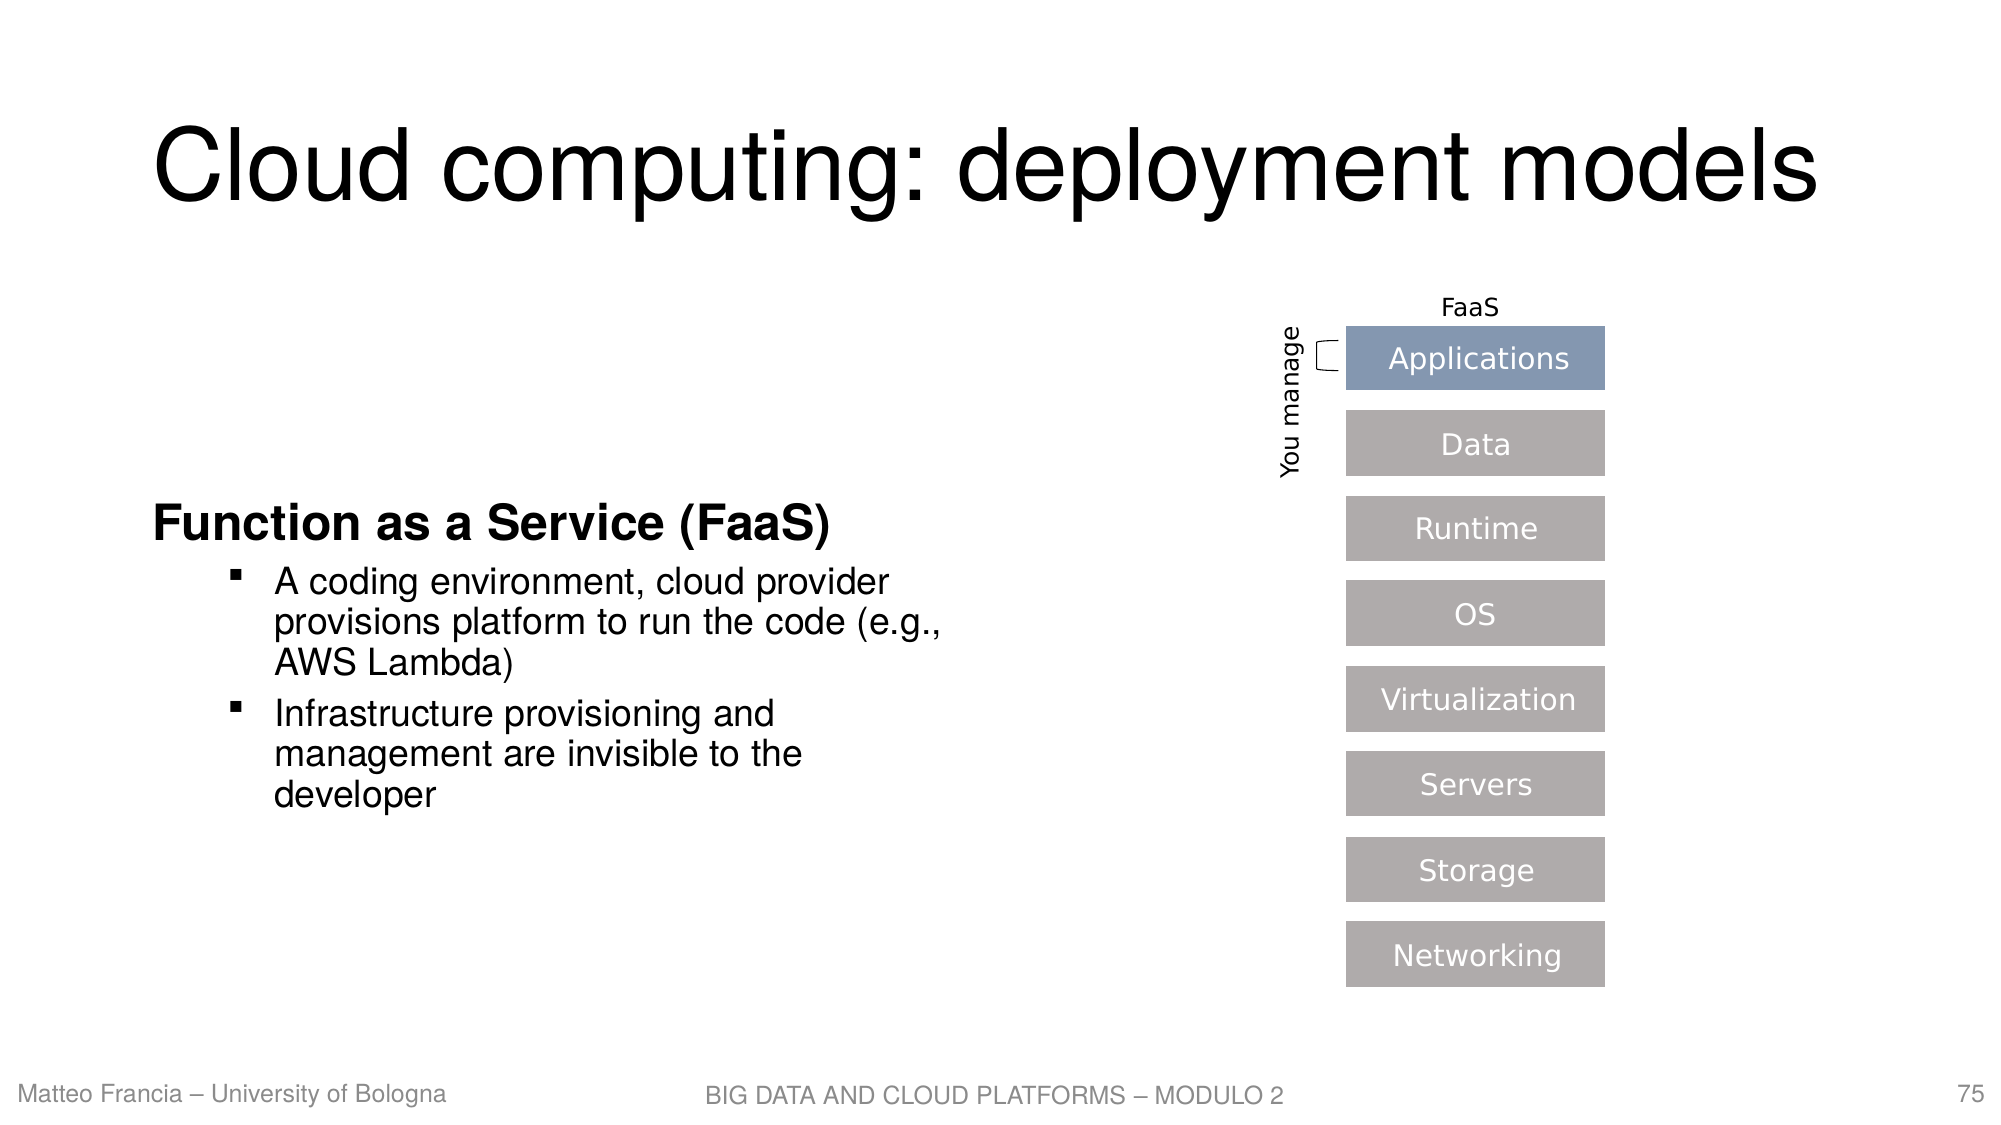

# Cloud computing: deployment models
FaaS

Applications

manage

Data
You

Runtime

OS

Virtualization

Servers

Storage

Networking
Function as a Service (FaaS)
A coding environment, cloud provider provisions platform to run the code (e.g., AWS Lambda)
Infrastructure provisioning and management are invisible to the developer

75
Matteo Francia – University of Bologna